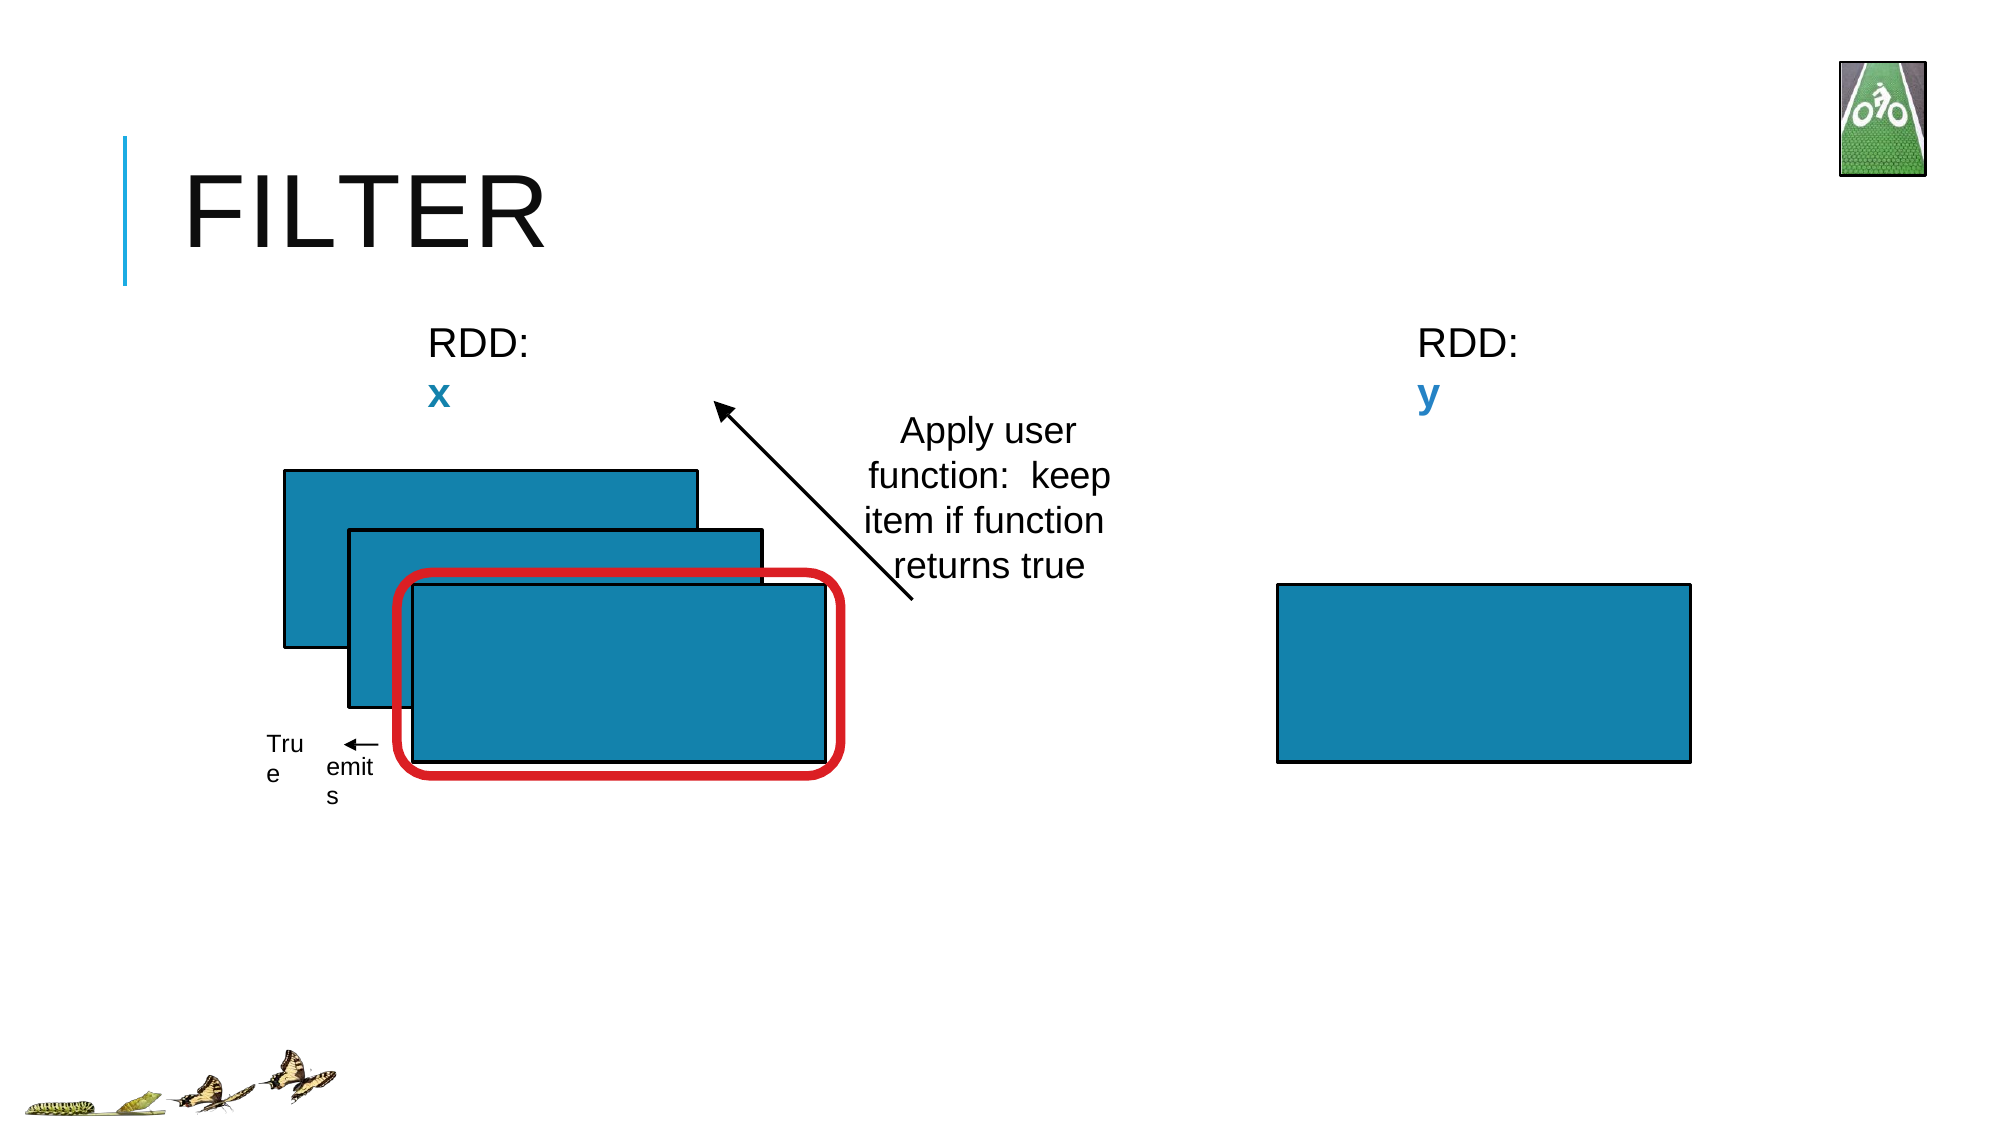

# FILTER
RDD: x
RDD: y

Apply user function:  keep item if function  returns true

True

emits